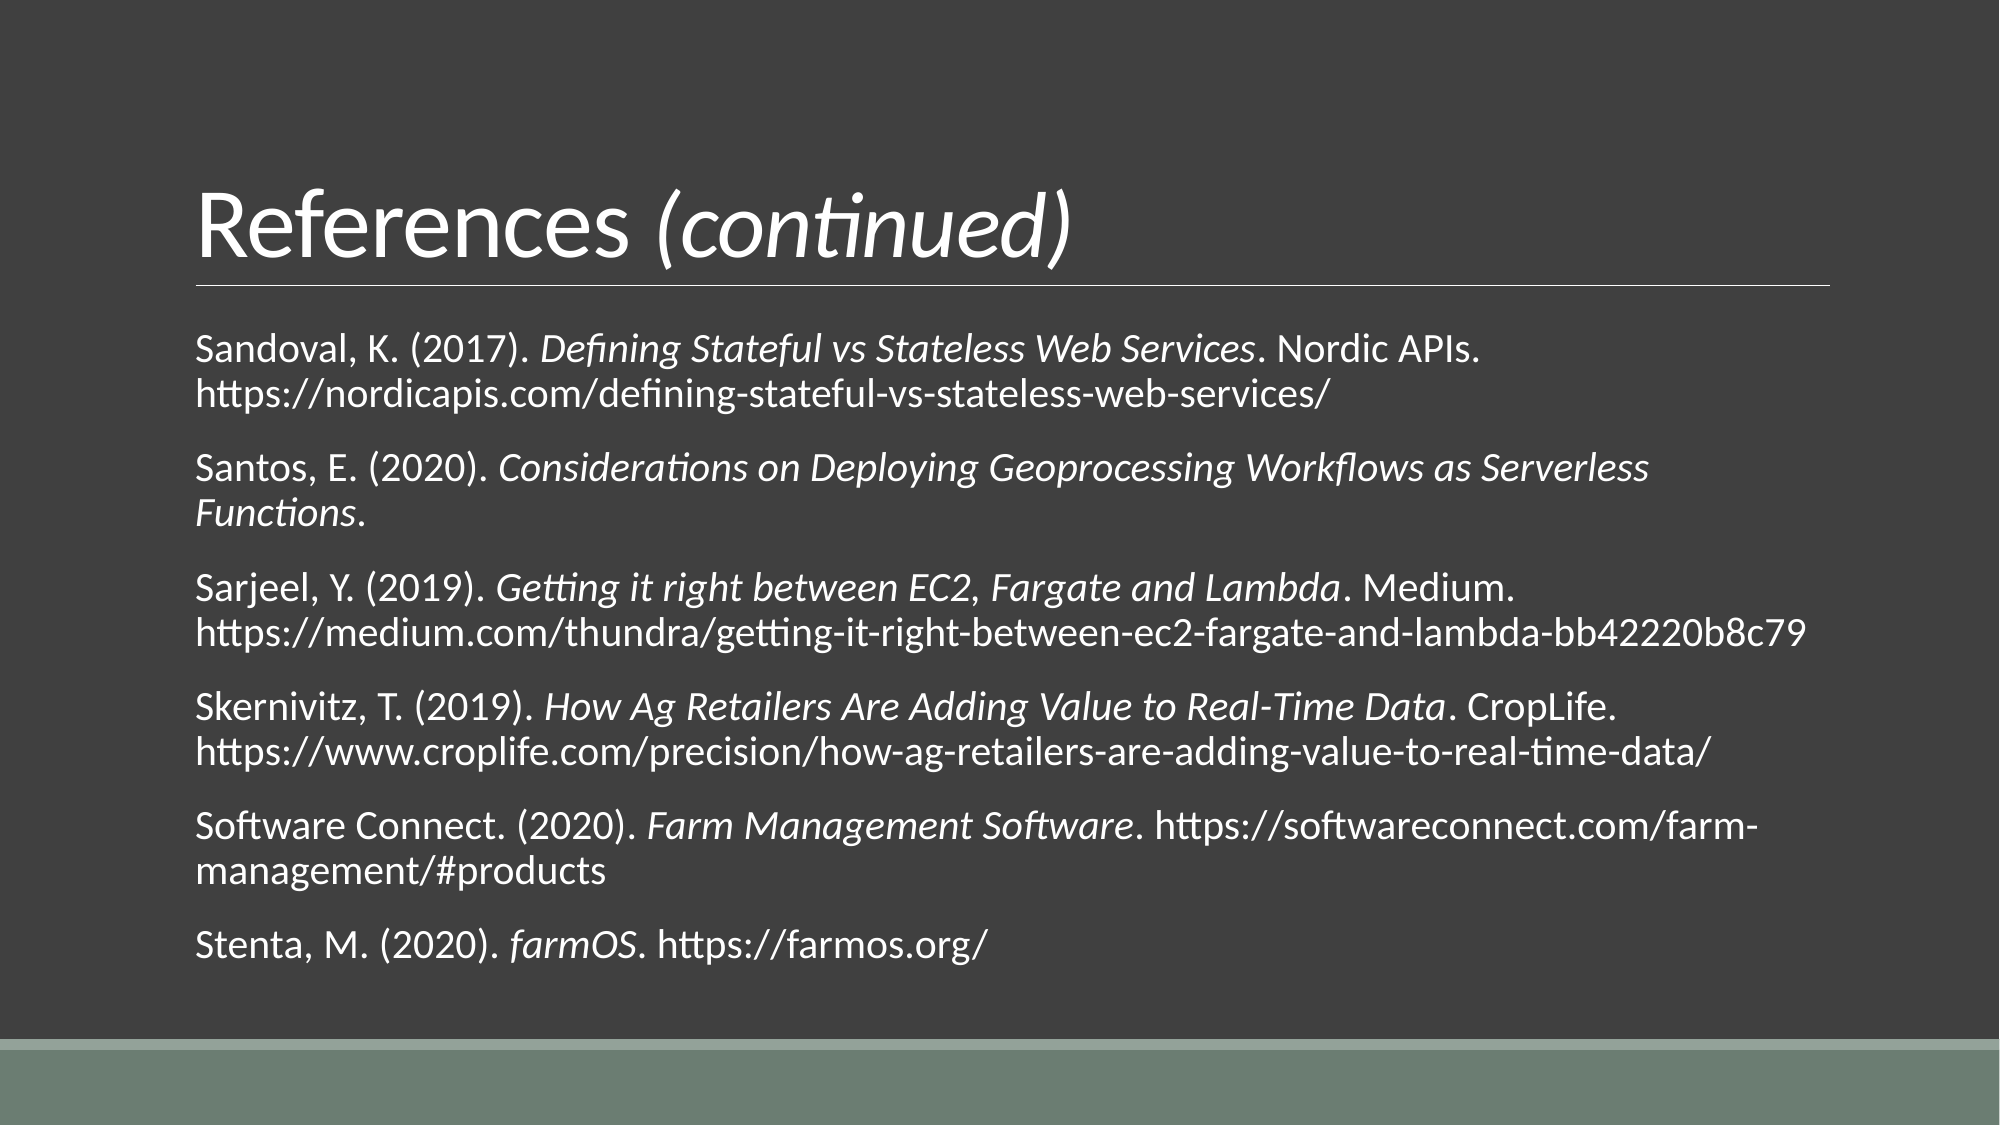

# References (continued)
Sandoval, K. (2017). Defining Stateful vs Stateless Web Services. Nordic APIs. https://nordicapis.com/defining-stateful-vs-stateless-web-services/
Santos, E. (2020). Considerations on Deploying Geoprocessing Workflows as Serverless Functions.
Sarjeel, Y. (2019). Getting it right between EC2, Fargate and Lambda. Medium. https://medium.com/thundra/getting-it-right-between-ec2-fargate-and-lambda-bb42220b8c79
Skernivitz, T. (2019). How Ag Retailers Are Adding Value to Real-Time Data. CropLife. https://www.croplife.com/precision/how-ag-retailers-are-adding-value-to-real-time-data/
Software Connect. (2020). Farm Management Software. https://softwareconnect.com/farm-management/#products
Stenta, M. (2020). farmOS. https://farmos.org/